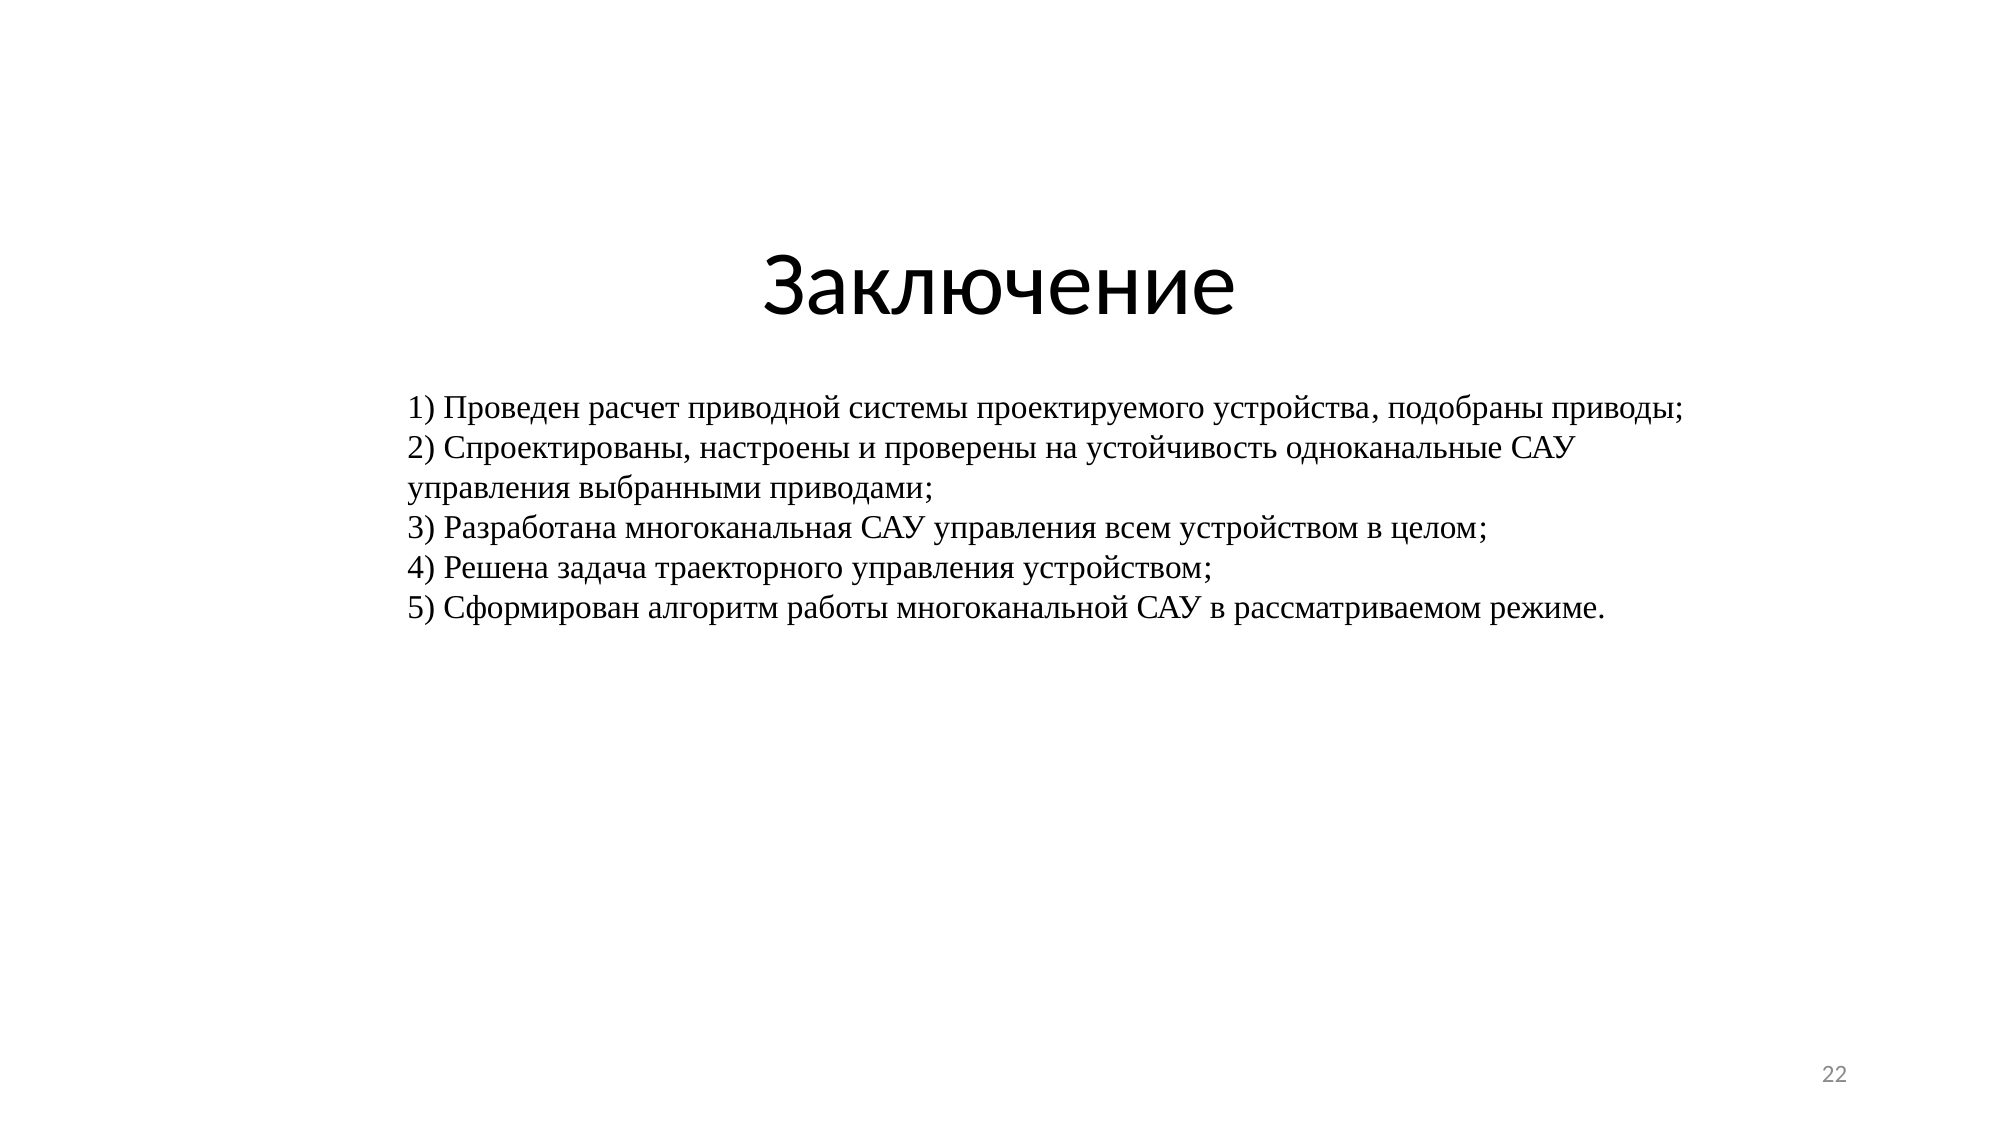

# Заключение
1) Проведен расчет приводной системы проектируемого устройства, подобраны приводы;
2) Спроектированы, настроены и проверены на устойчивость одноканальные САУ управления выбранными приводами;
3) Разработана многоканальная САУ управления всем устройством в целом;
4) Решена задача траекторного управления устройством;
5) Сформирован алгоритм работы многоканальной САУ в рассматриваемом режиме.
22